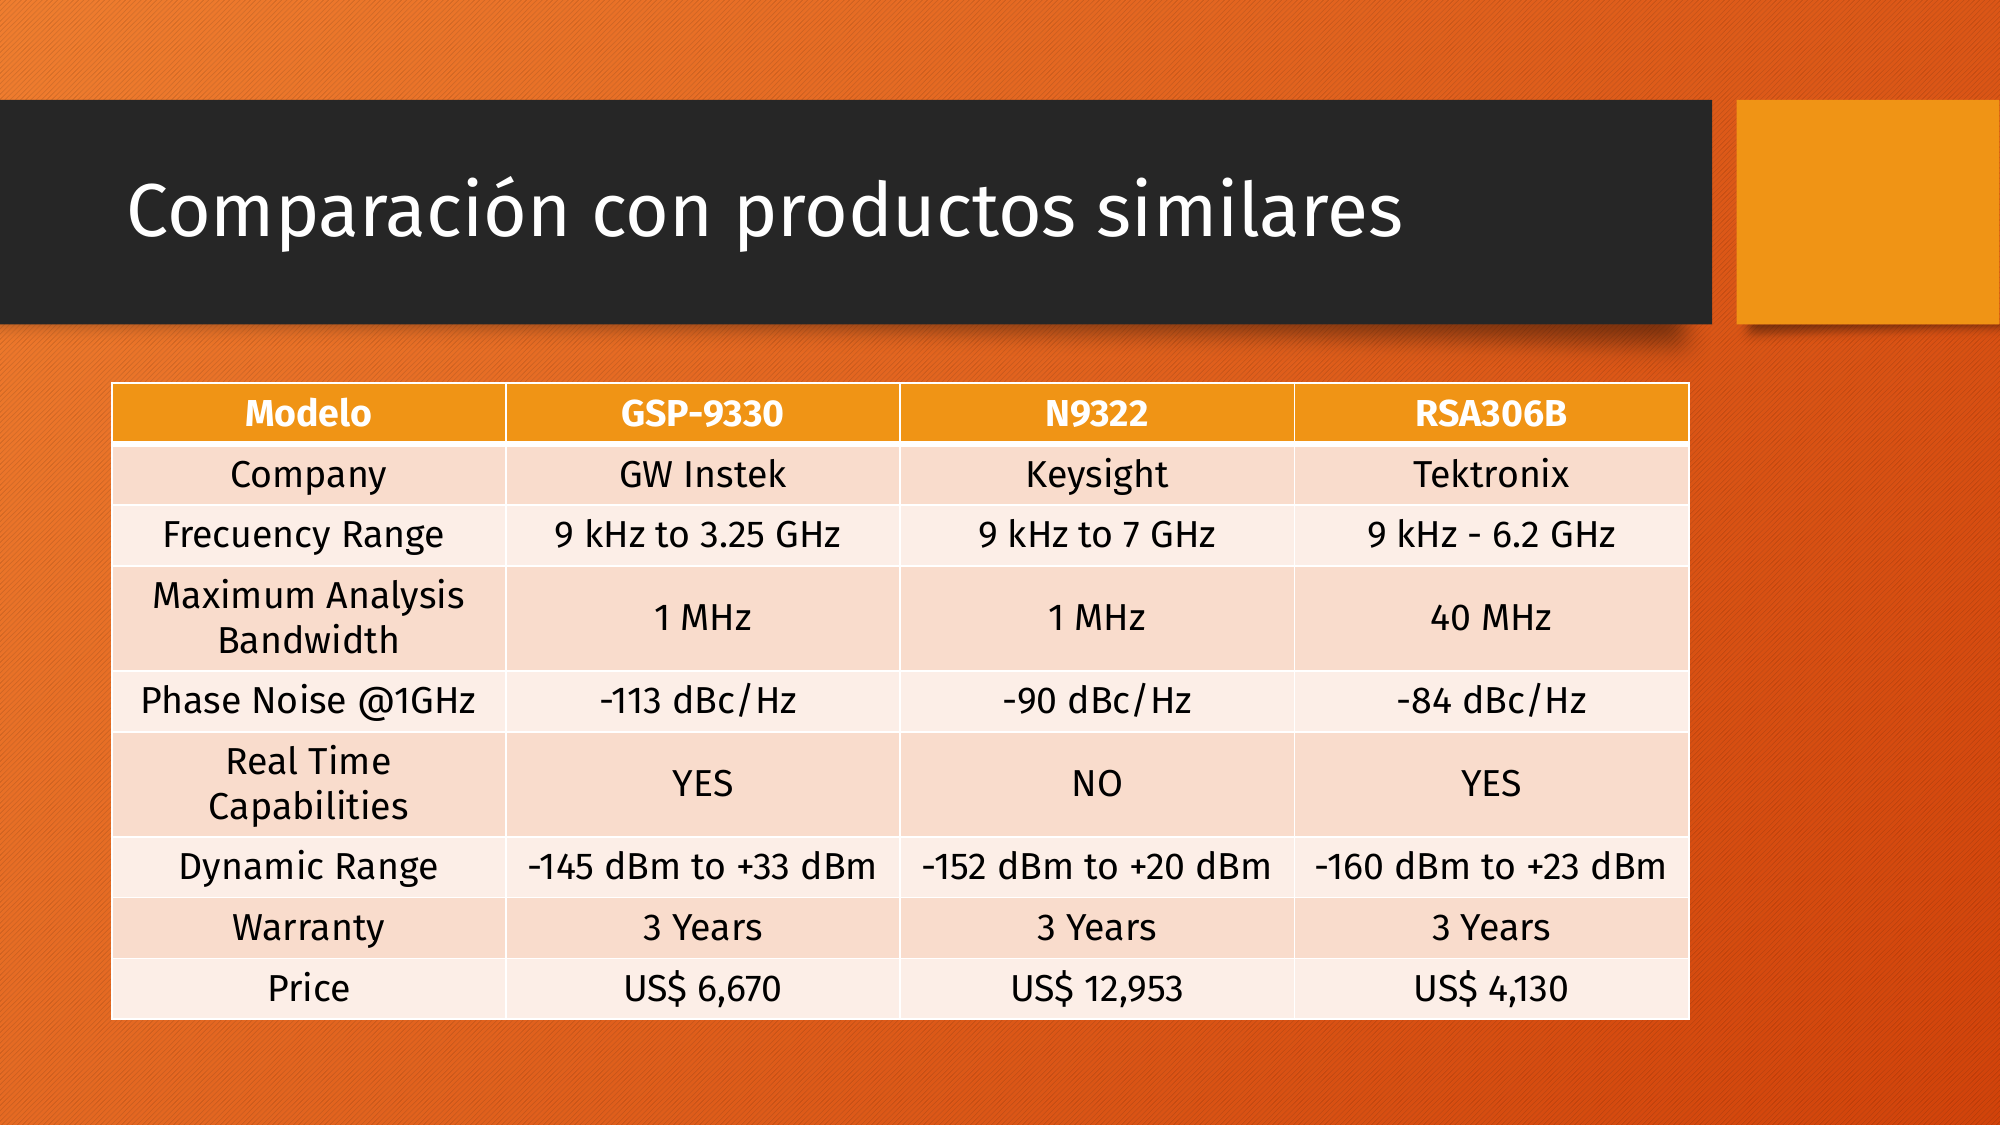

# Comparación con productos similares
| Modelo | GSP-9330 | N9322 | RSA306B |
| --- | --- | --- | --- |
| Company | GW Instek | Keysight | Tektronix |
| Frecuency Range | 9 kHz to 3.25 GHz | 9 kHz to 7 GHz | 9 kHz - 6.2 GHz |
| Maximum Analysis Bandwidth | 1 MHz | 1 MHz | 40 MHz |
| Phase Noise @1GHz | -113 dBc/Hz | -90 dBc/Hz | -84 dBc/Hz |
| Real Time Capabilities | YES | NO | YES |
| Dynamic Range | -145 dBm to +33 dBm | -152 dBm to +20 dBm | -160 dBm to +23 dBm |
| Warranty | 3 Years | 3 Years | 3 Years |
| Price | US$ 6,670 | US$ 12,953 | US$ 4,130 |